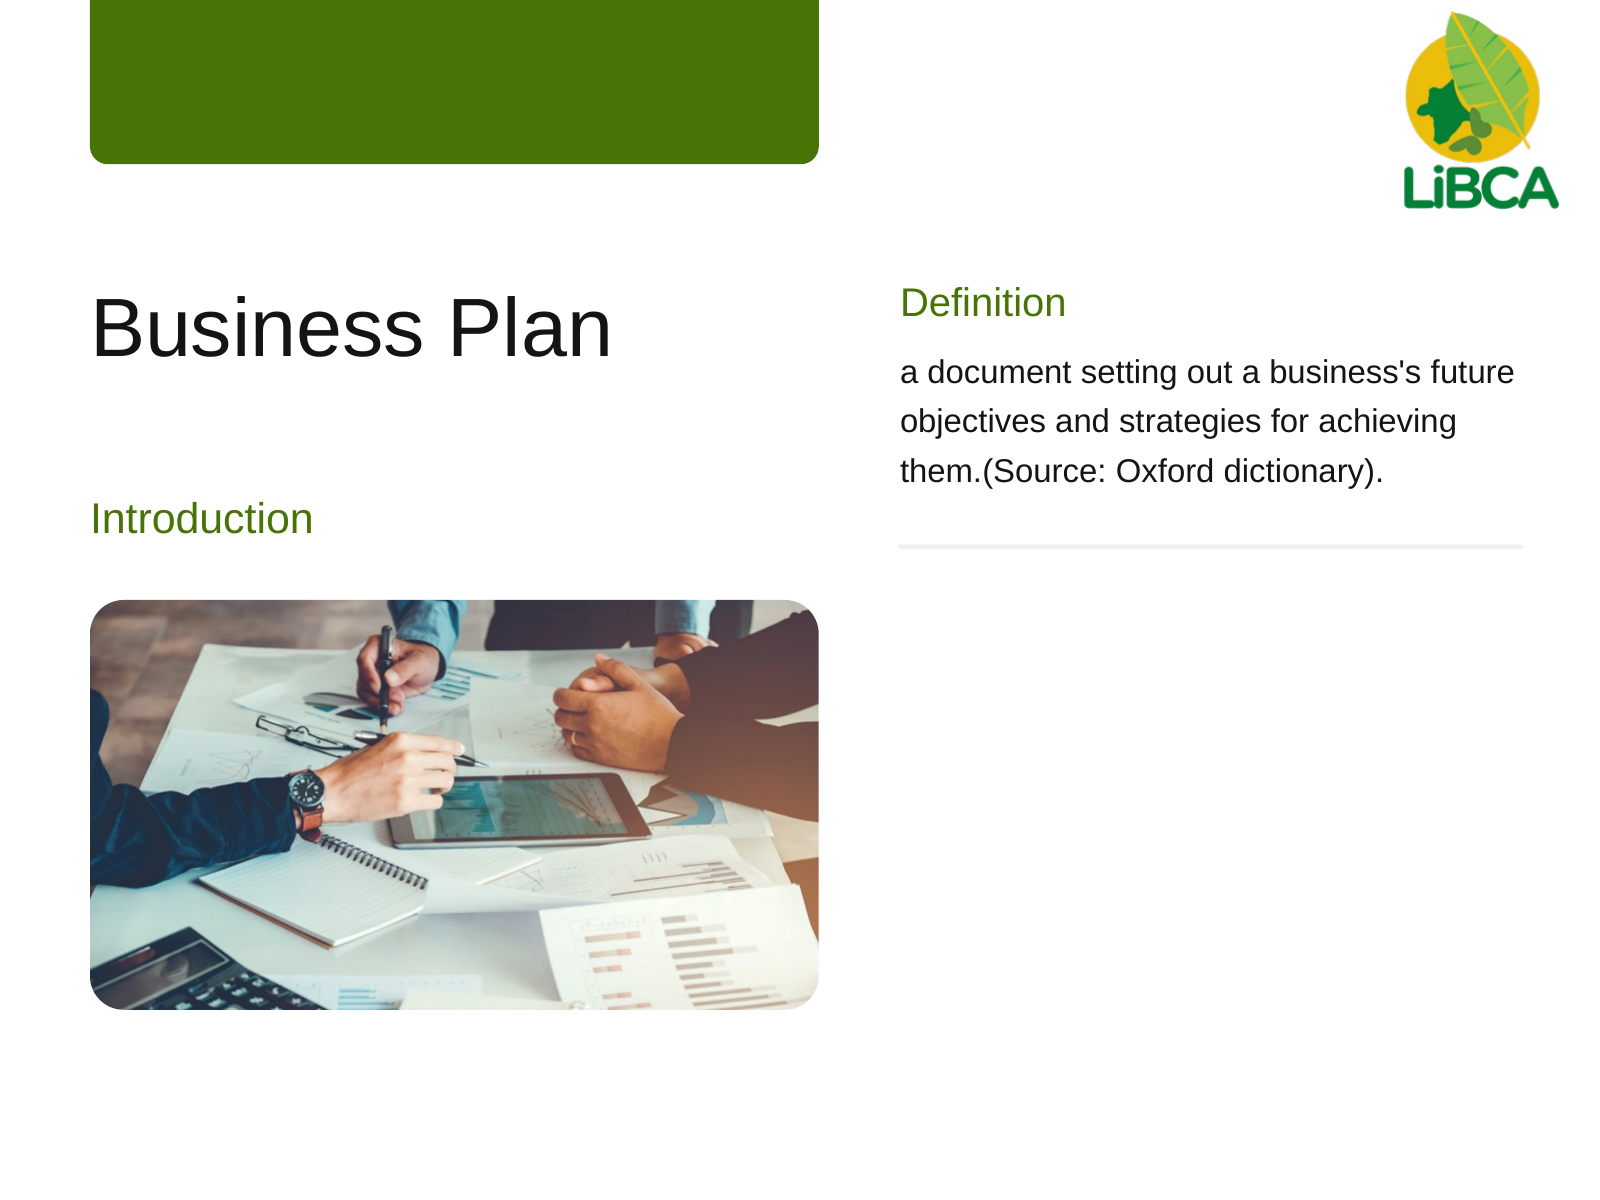

Definition
Business Plan
a document setting out a business's future objectives and strategies for achieving them.(Source: Oxford dictionary).
Introduction